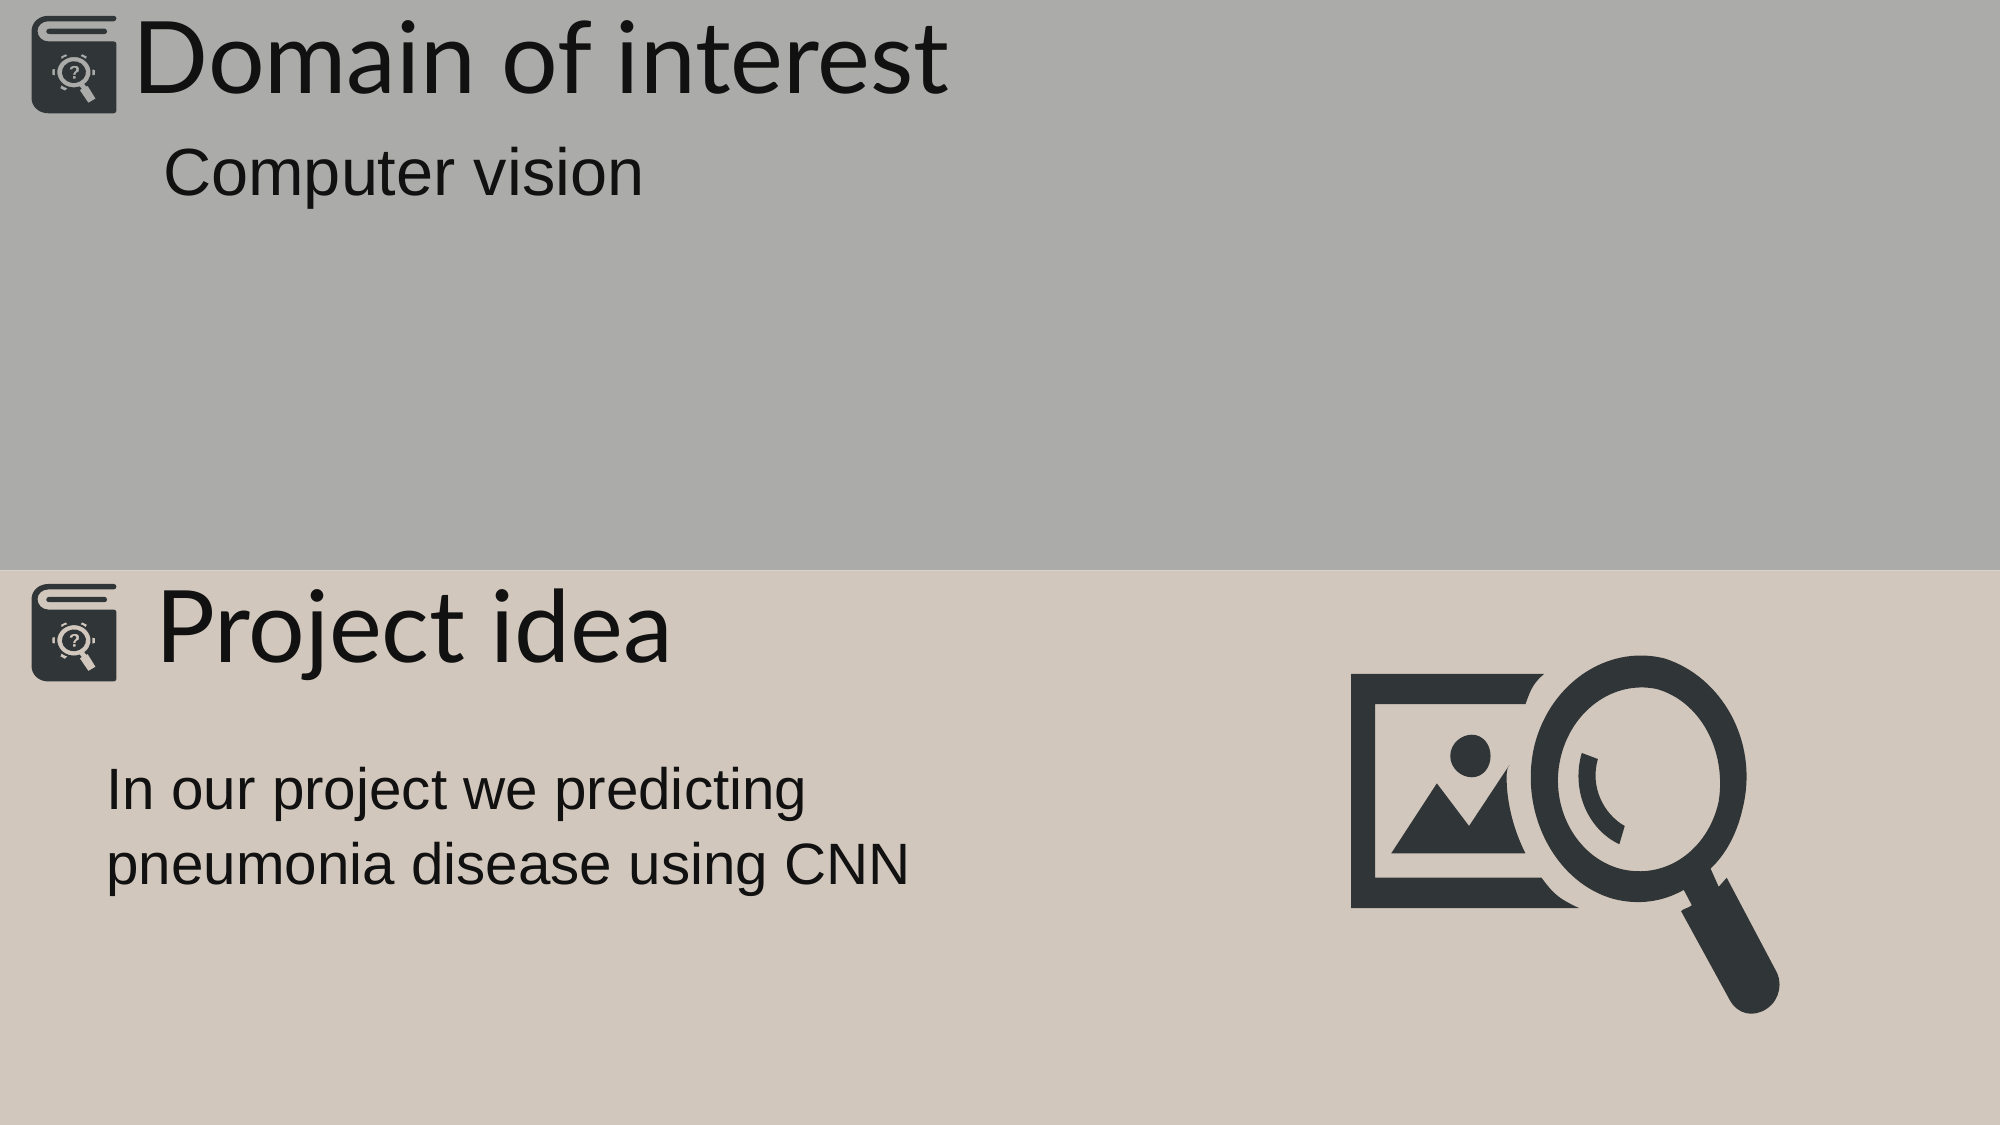

Domain of interest
Computer vision

Project idea

In our project we predicting

pneumonia disease using CNN